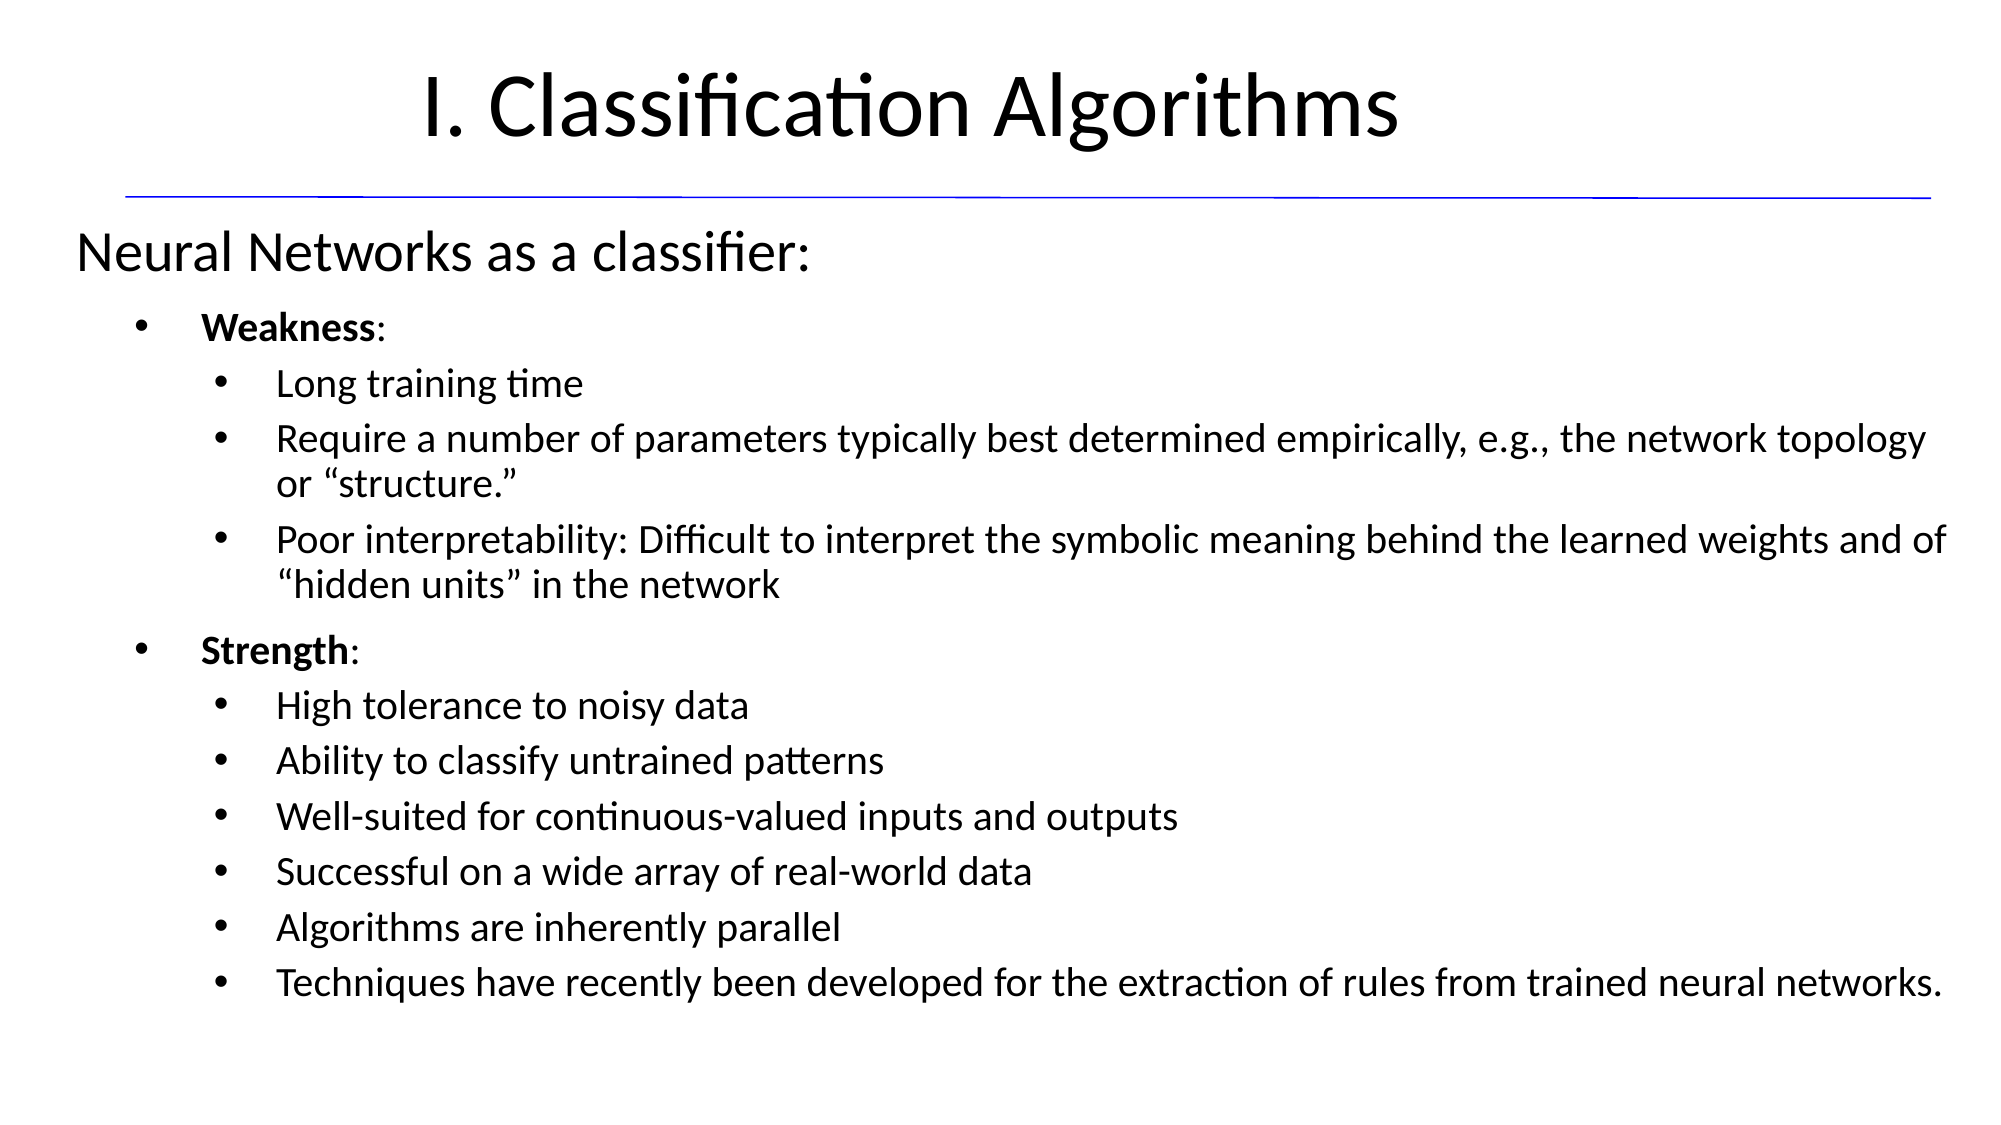

I. Classification Algorithms
Neural Networks as a classifier:
Weakness:
Long training time
Require a number of parameters typically best determined empirically, e.g., the network topology or “structure.”
Poor interpretability: Difficult to interpret the symbolic meaning behind the learned weights and of “hidden units” in the network
Strength:
High tolerance to noisy data
Ability to classify untrained patterns
Well-suited for continuous-valued inputs and outputs
Successful on a wide array of real-world data
Algorithms are inherently parallel
Techniques have recently been developed for the extraction of rules from trained neural networks.